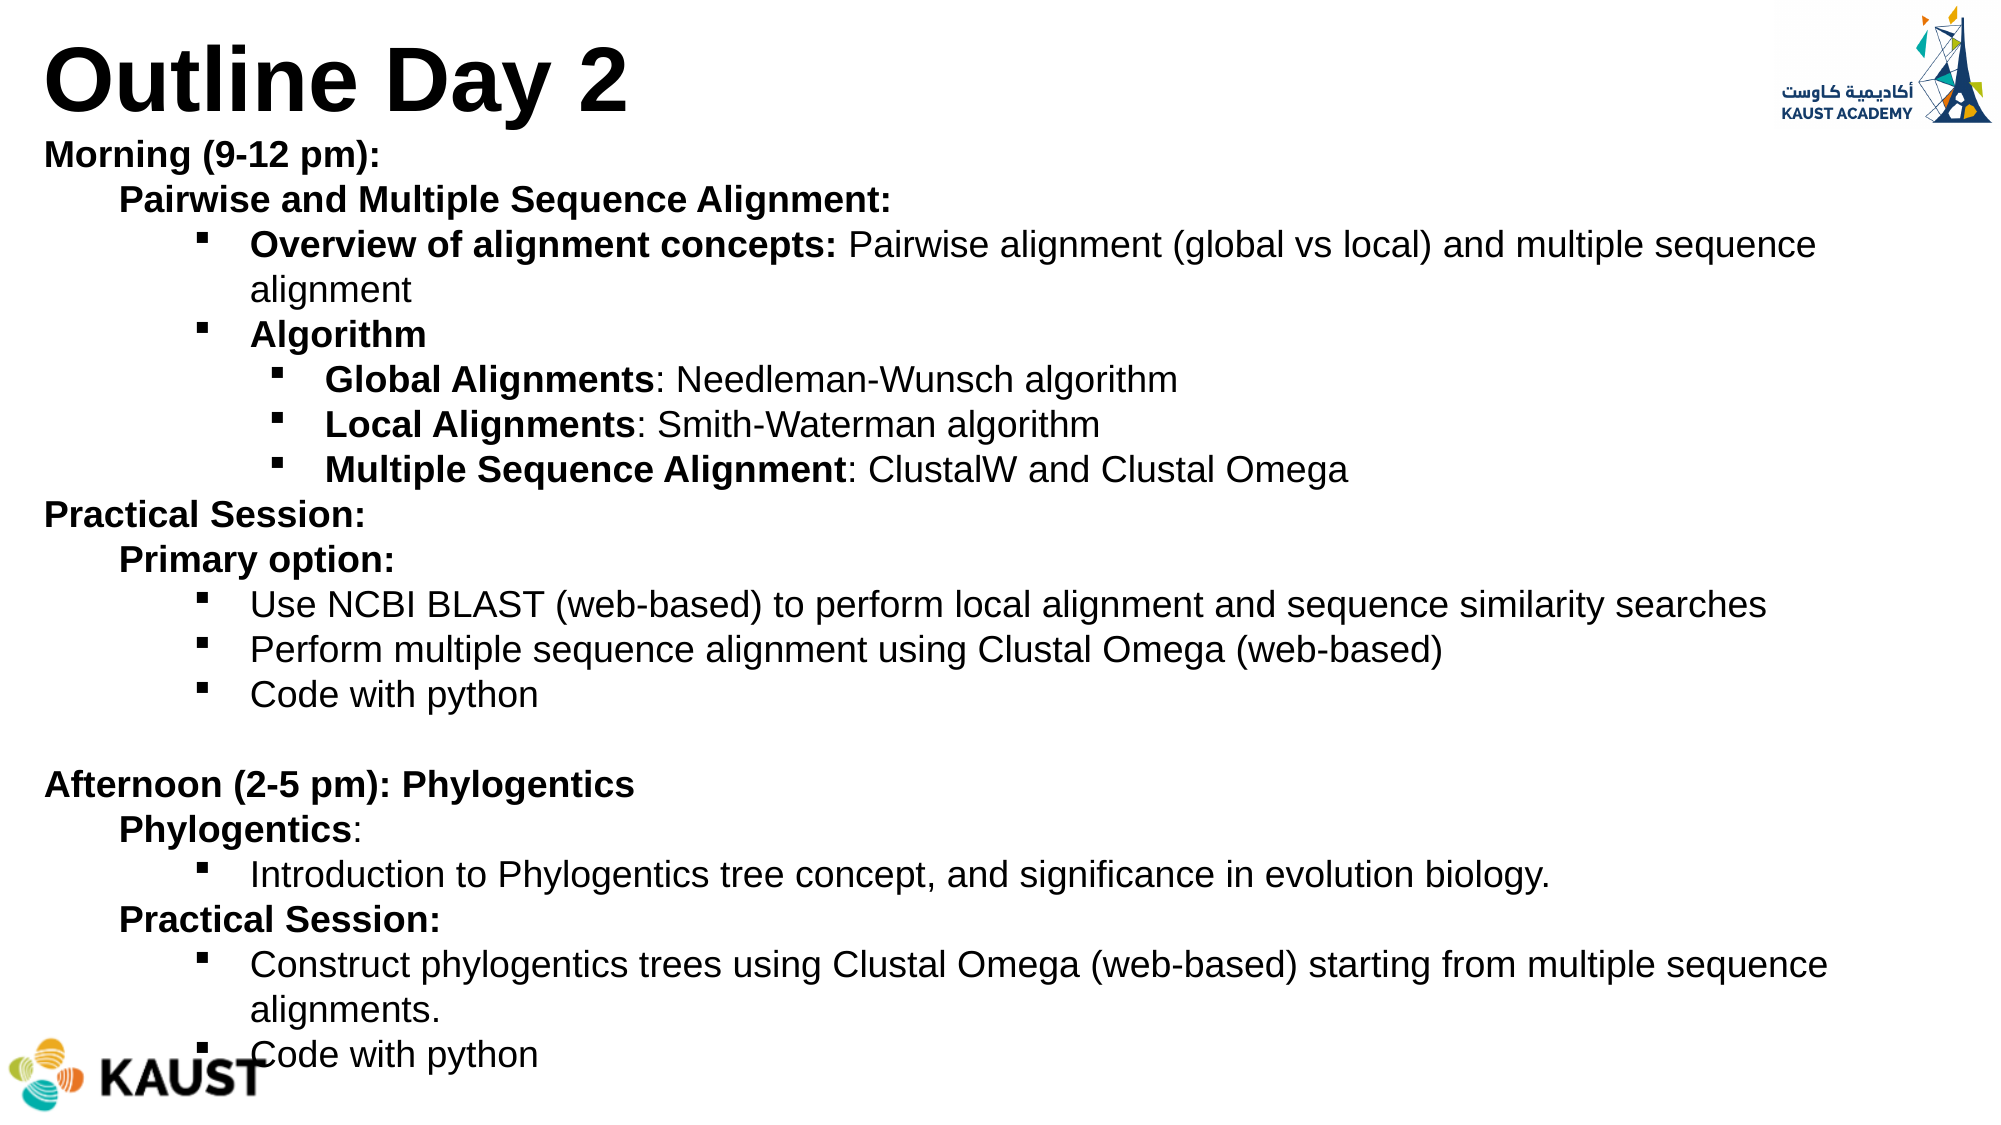

Outline Day 2
Morning (9-12 pm):
Pairwise and Multiple Sequence Alignment:
Overview of alignment concepts: Pairwise alignment (global vs local) and multiple sequence alignment
Algorithm
Global Alignments: Needleman-Wunsch algorithm
Local Alignments: Smith-Waterman algorithm
Multiple Sequence Alignment: ClustalW and Clustal Omega
Practical Session:
Primary option:
Use NCBI BLAST (web-based) to perform local alignment and sequence similarity searches
Perform multiple sequence alignment using Clustal Omega (web-based)
Code with python

Afternoon (2-5 pm): Phylogentics
Phylogentics:
Introduction to Phylogentics tree concept, and significance in evolution biology.
Practical Session:
Construct phylogentics trees using Clustal Omega (web-based) starting from multiple sequence alignments.
Code with python